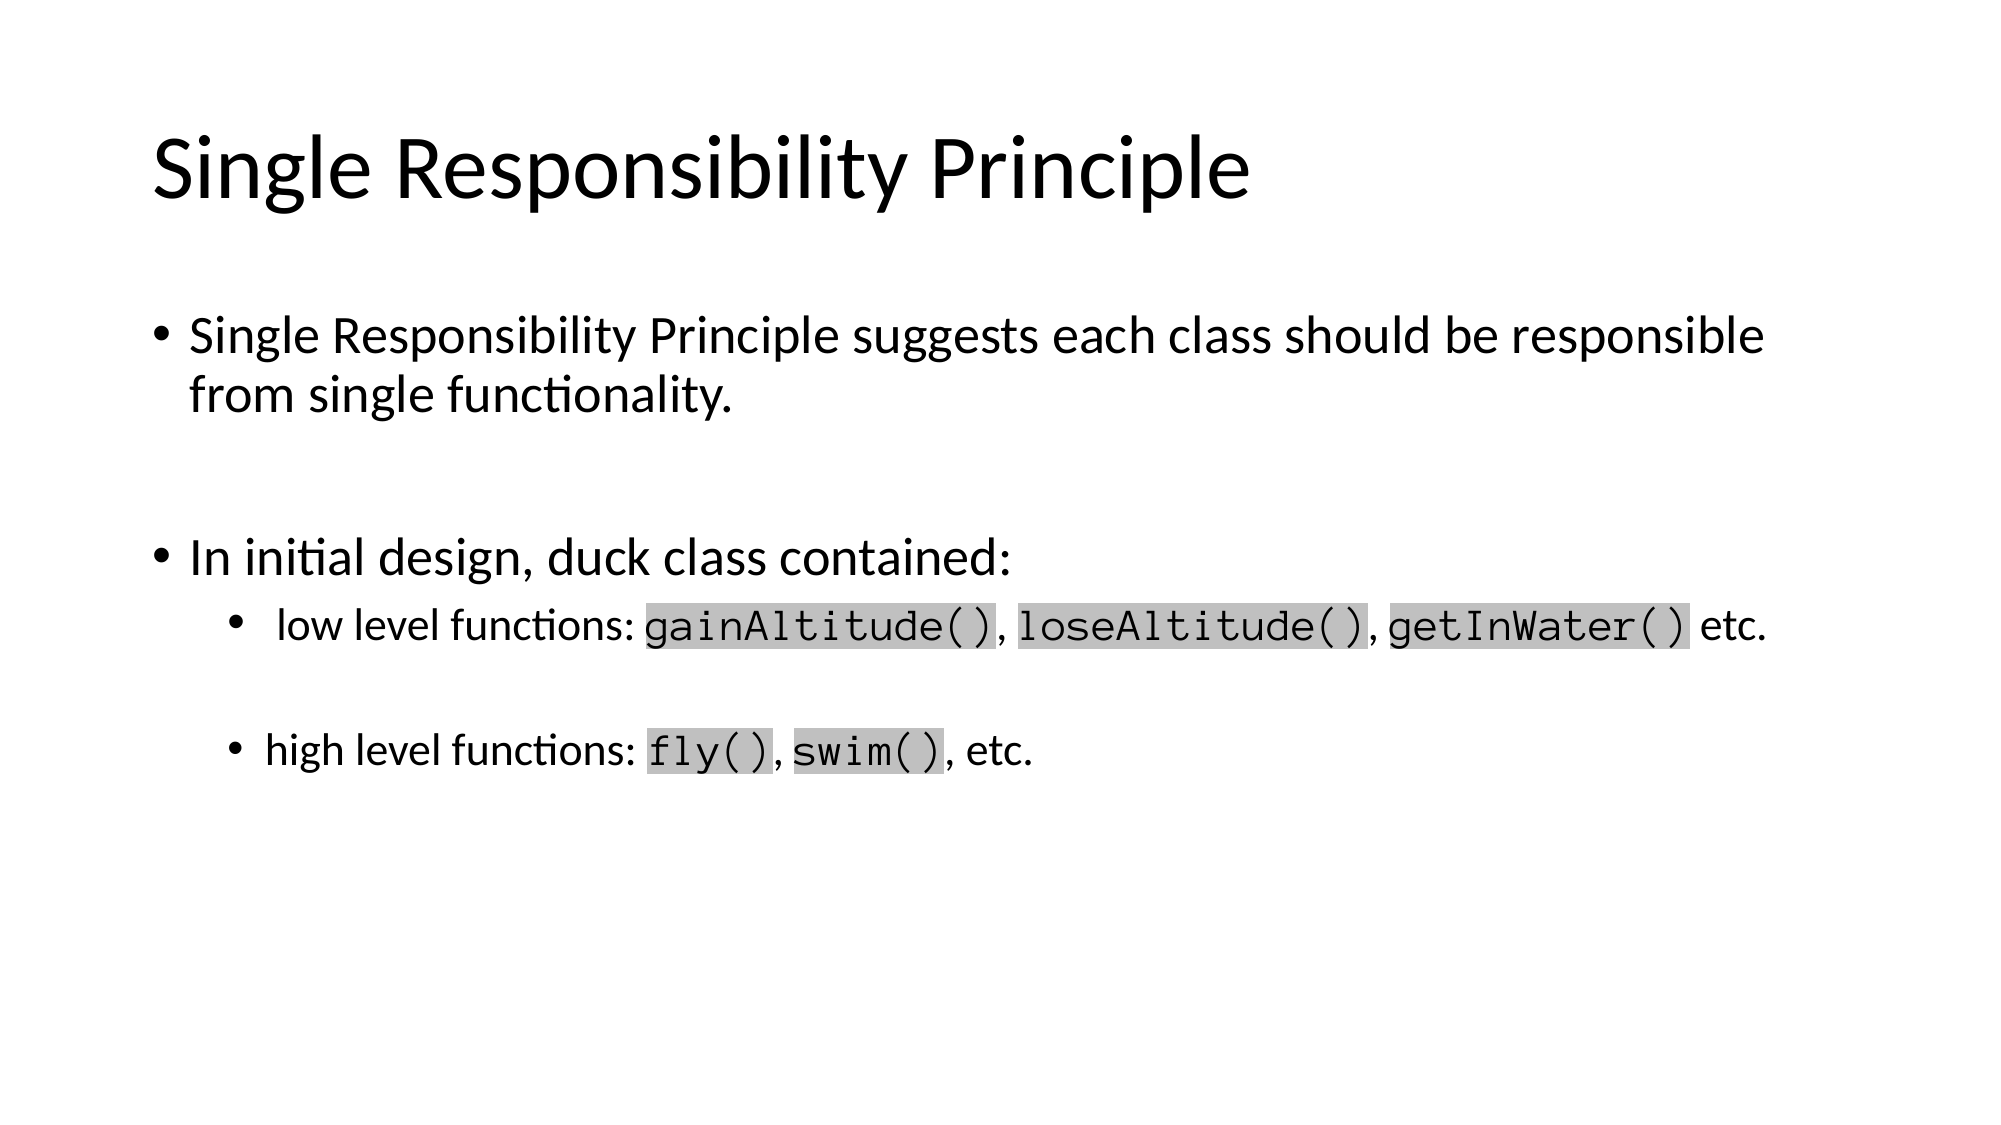

# Single Responsibility Principle
Single Responsibility Principle suggests each class should be responsible from single functionality.

In initial design, duck class contained:
 low level functions: gainAltitude(), loseAltitude(), getInWater() etc.

high level functions: fly(), swim(), etc.